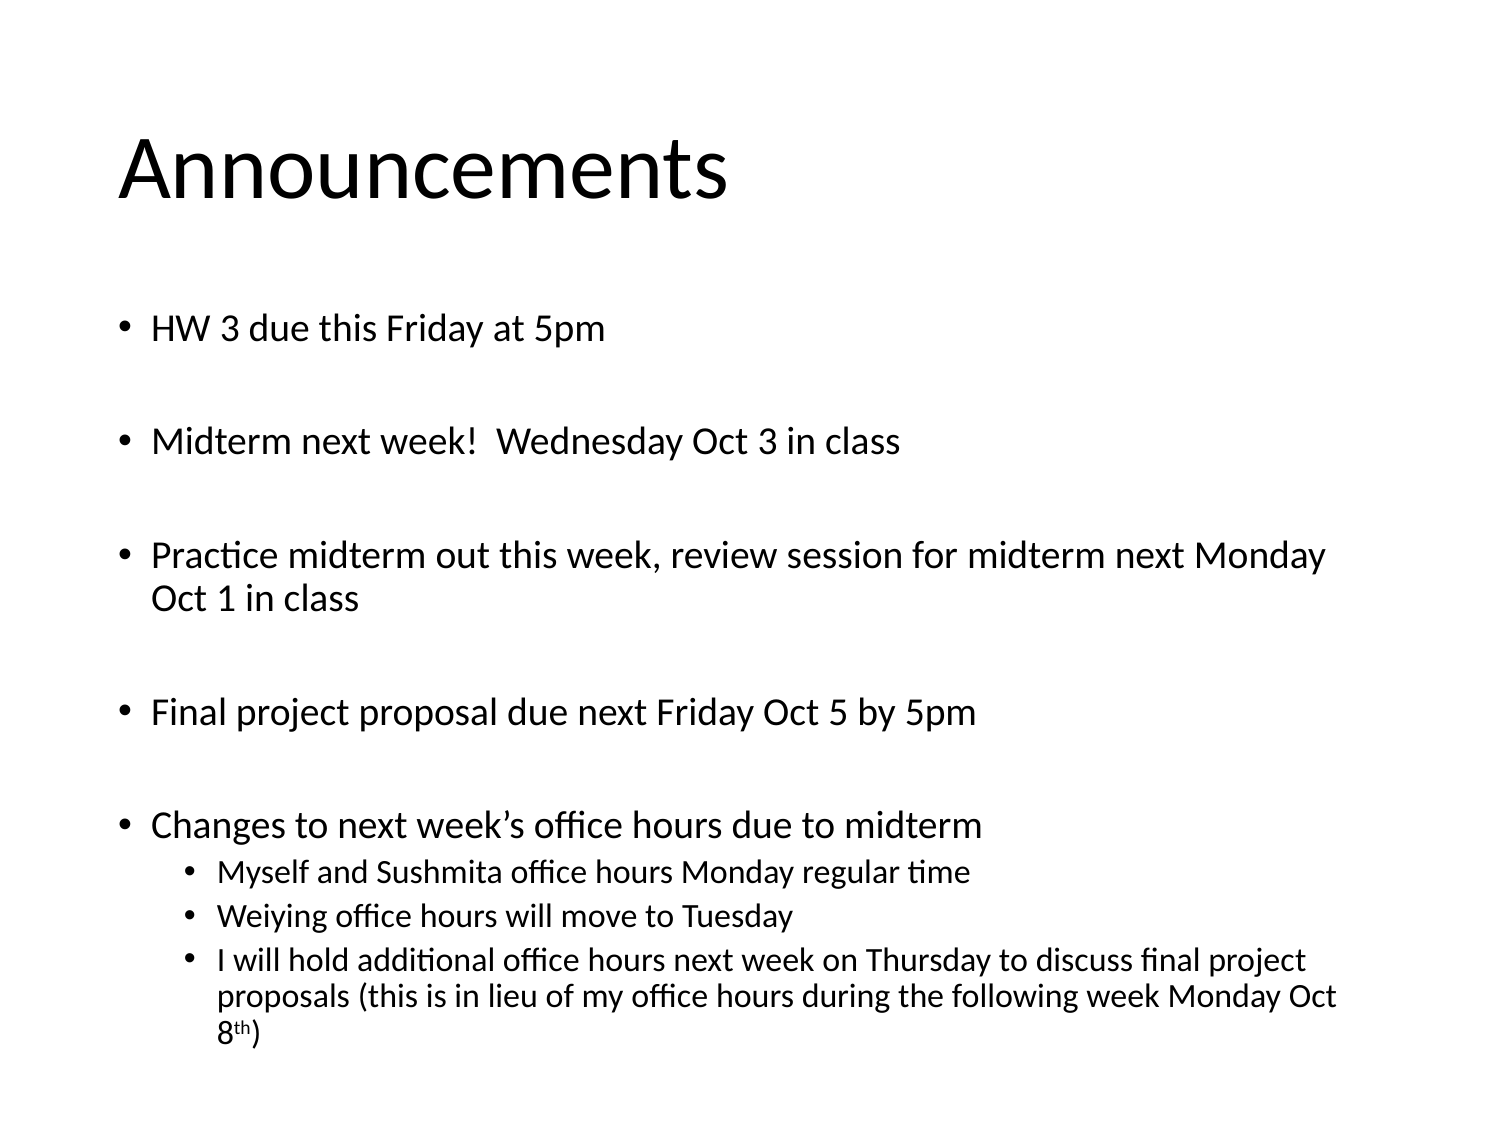

# Announcements
HW 3 due this Friday at 5pm

Midterm next week!  Wednesday Oct 3 in class

Practice midterm out this week, review session for midterm next Monday Oct 1 in class

Final project proposal due next Friday Oct 5 by 5pm

Changes to next week’s office hours due to midterm
Myself and Sushmita office hours Monday regular time
Weiying office hours will move to Tuesday
I will hold additional office hours next week on Thursday to discuss final project proposals (this is in lieu of my office hours during the following week Monday Oct 8th)